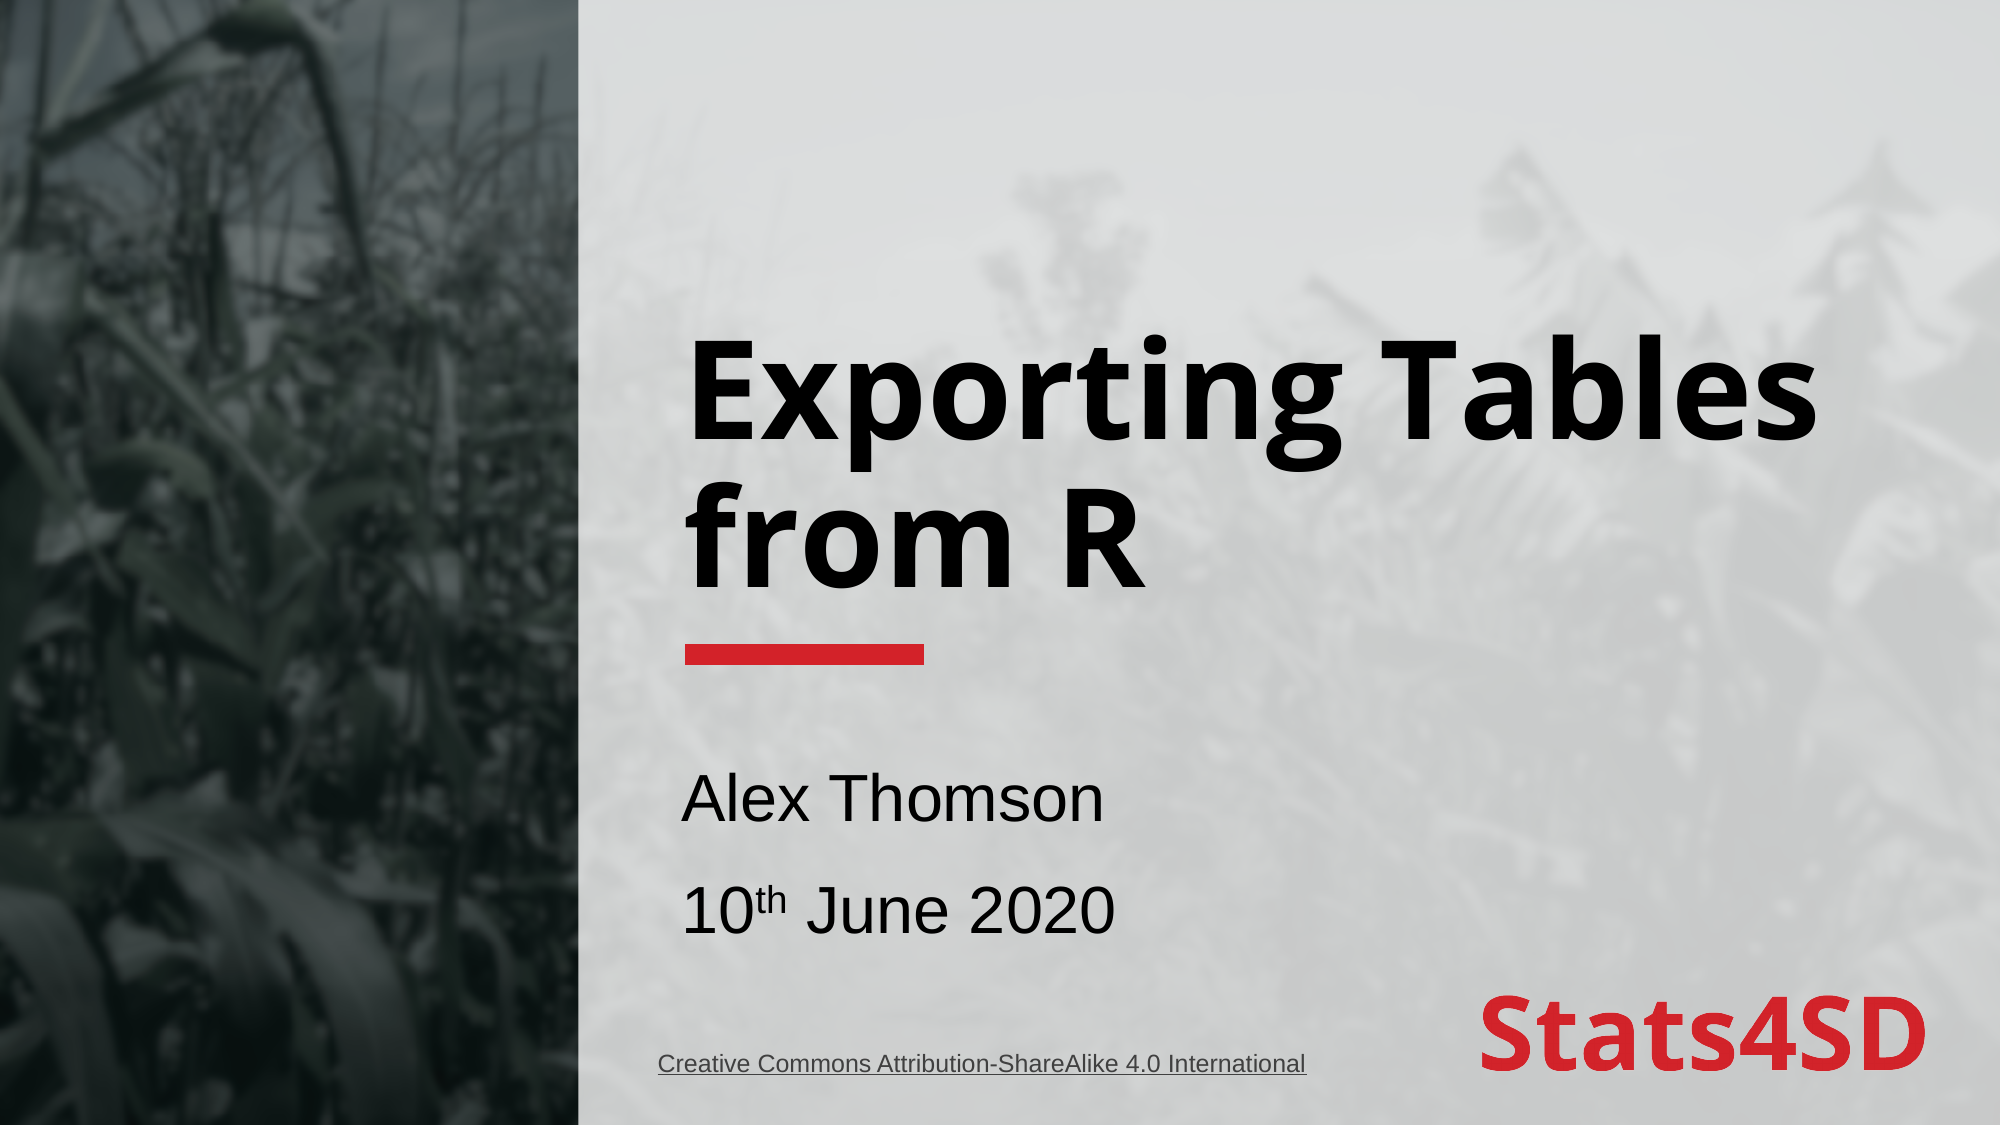

# Exporting Tables from R
Alex Thomson
10th June 2020